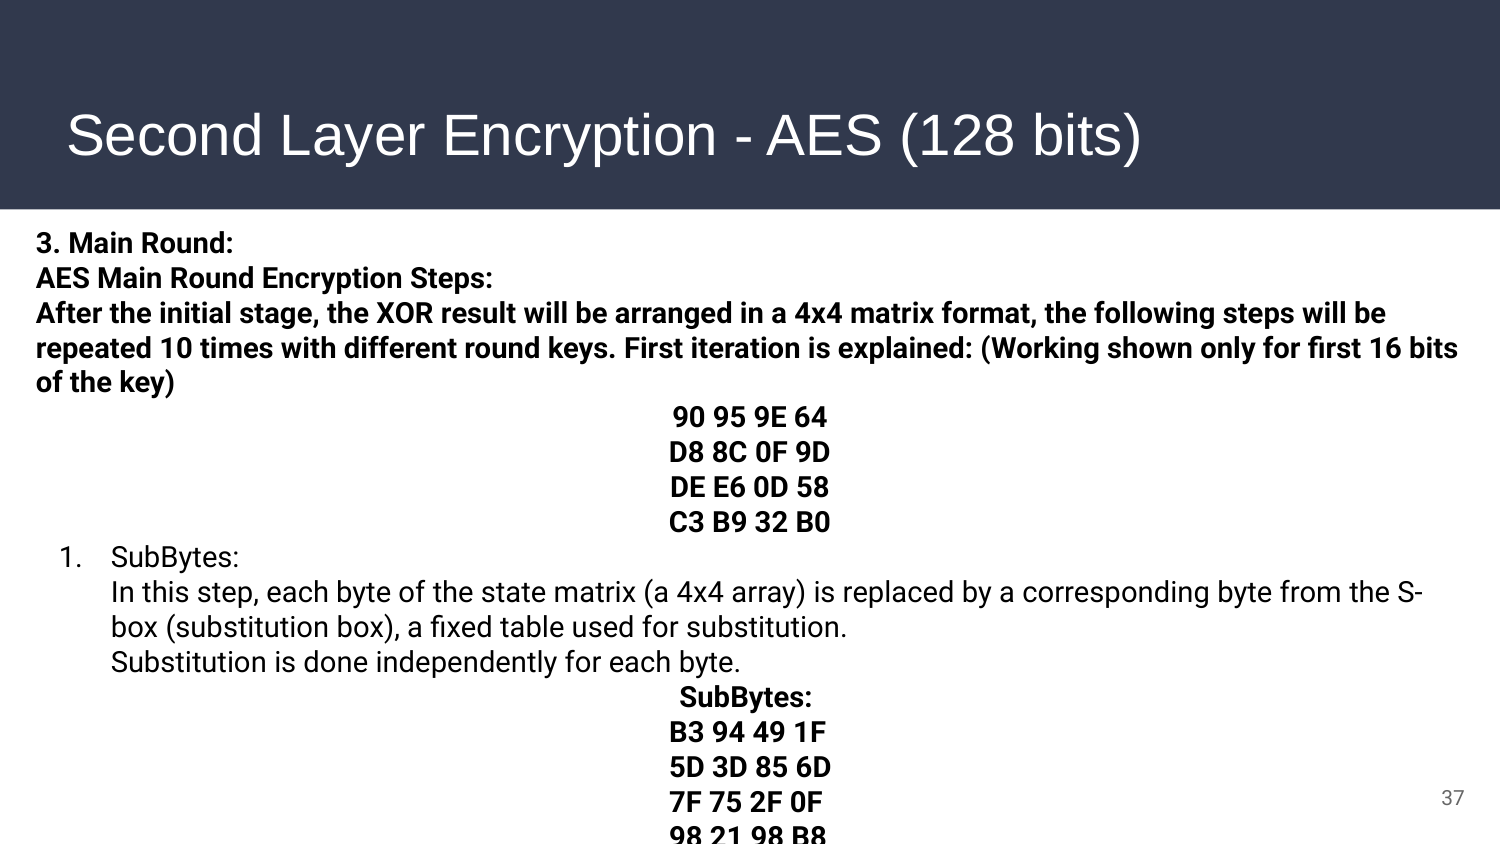

# Second Layer Encryption - AES (128 bits)
3. Main Round:
AES Main Round Encryption Steps:
After the initial stage, the XOR result will be arranged in a 4x4 matrix format, the following steps will be repeated 10 times with different round keys. First iteration is explained: (Working shown only for first 16 bits of the key)
90 95 9E 64
D8 8C 0F 9D
DE E6 0D 58
C3 B9 32 B0
SubBytes:
In this step, each byte of the state matrix (a 4x4 array) is replaced by a corresponding byte from the S-box (substitution box), a fixed table used for substitution.
Substitution is done independently for each byte.
      SubBytes:
                                                                             B3 94 49 1F
                                                                             5D 3D 85 6D
                                                                             7F 75 2F 0F
                                                                             98 21 98 B8

37